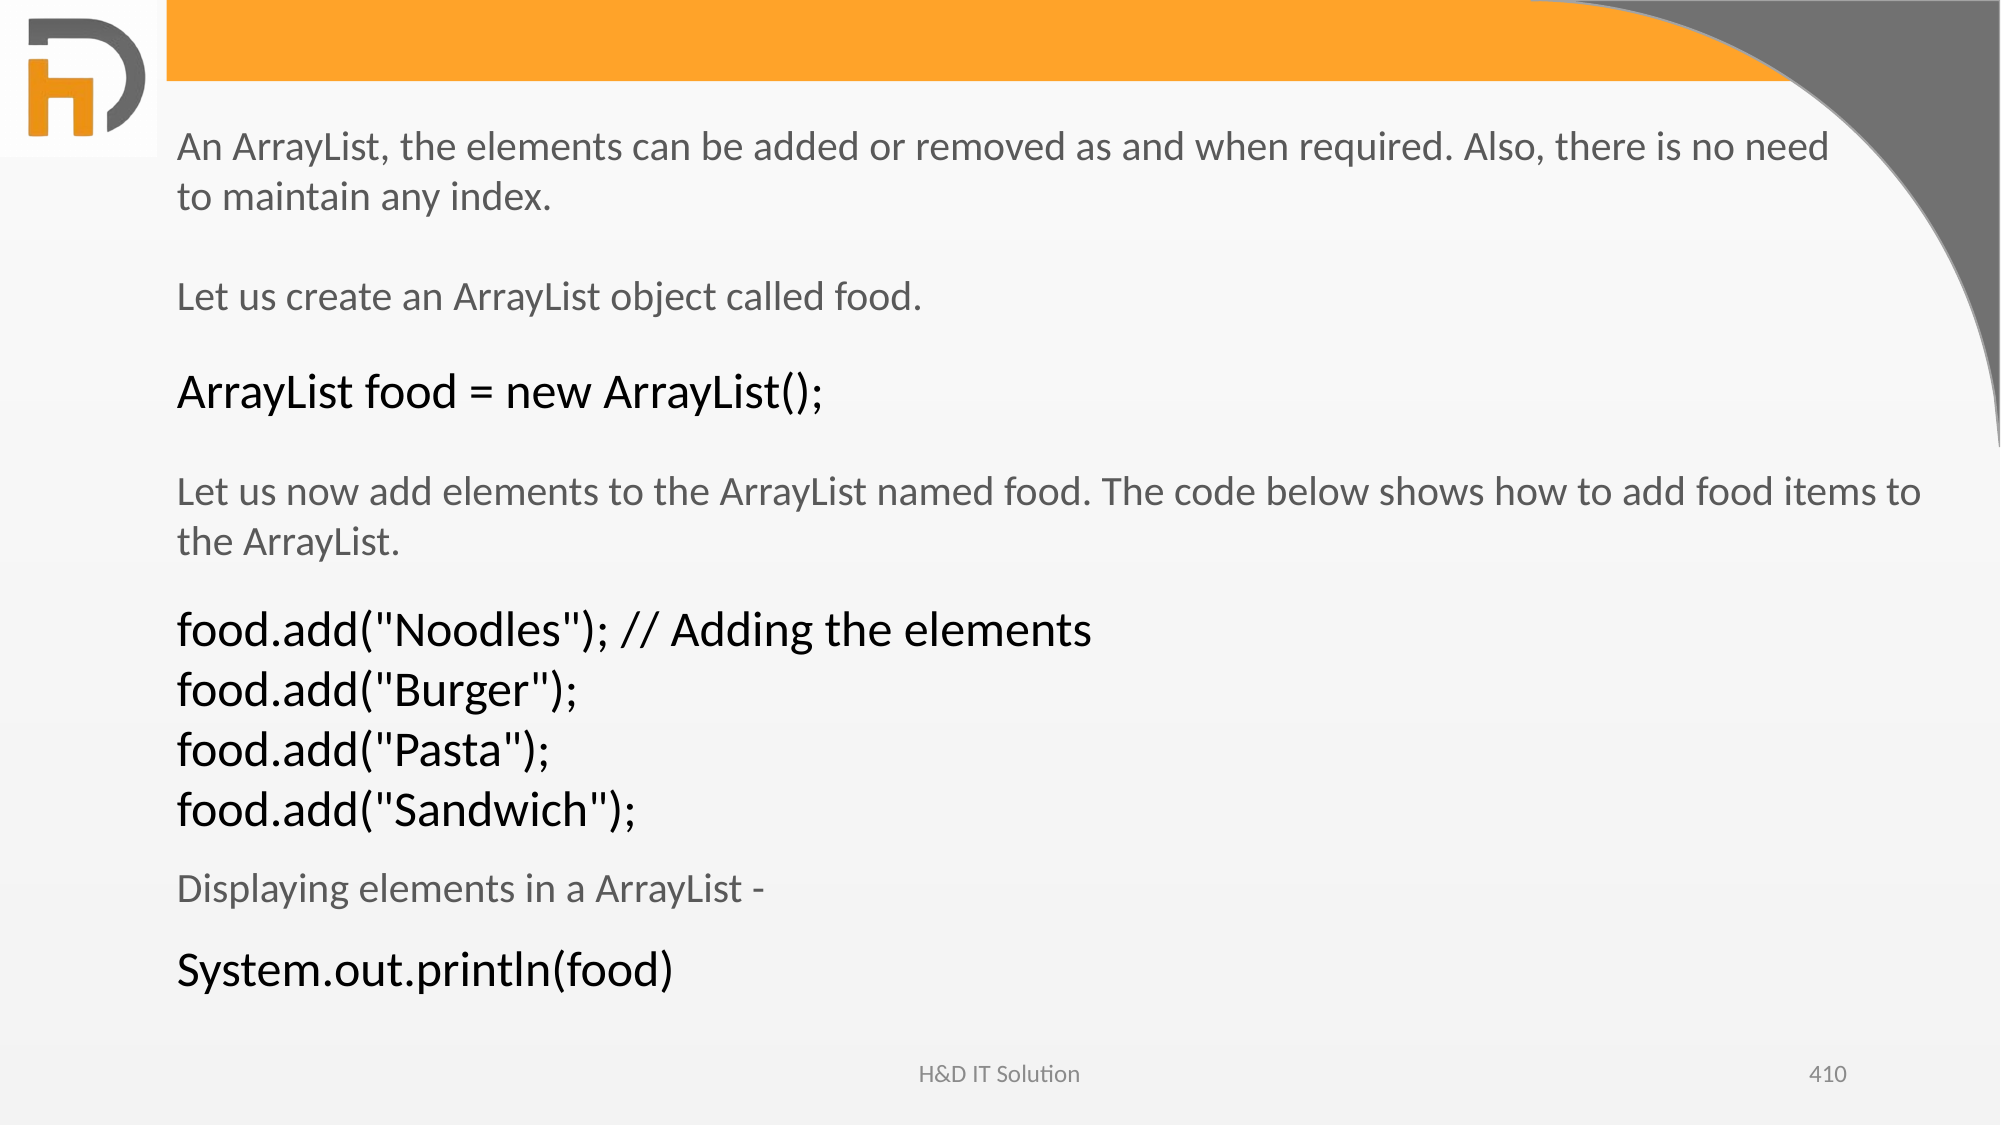

An ArrayList, the elements can be added or removed as and when required. Also, there is no need to maintain any index.

Let us create an ArrayList object called food.
ArrayList food = new ArrayList();
Let us now add elements to the ArrayList named food. The code below shows how to add food items to the ArrayList.
food.add("Noodles"); // Adding the elements
food.add("Burger");
food.add("Pasta");
food.add("Sandwich");
Displaying elements in a ArrayList -
System.out.println(food)
H&D IT Solution
410